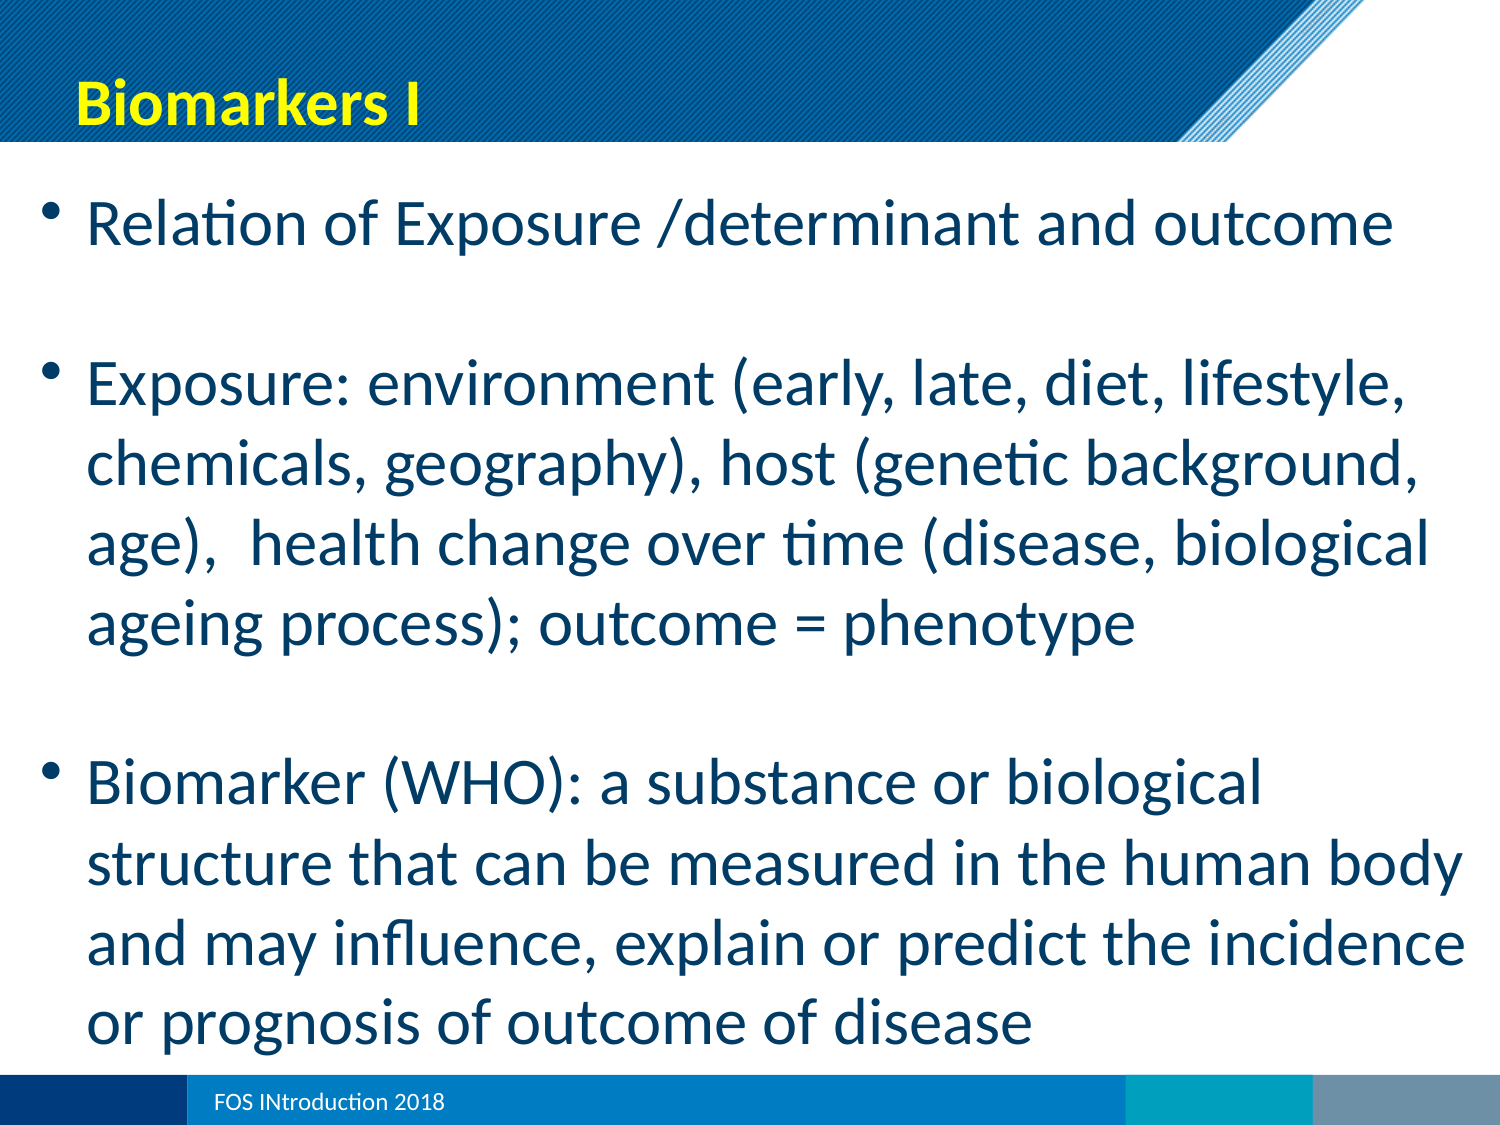

Biomarkers I

Relation of Exposure /determinant and outcome

Exposure: environment (early, late, diet, lifestyle, chemicals, geography), host (genetic background, age),  health change over time (disease, biological ageing process); outcome = phenotype

Biomarker (WHO): a substance or biological structure that can be measured in the human body and may influence, explain or predict the incidence or prognosis of outcome of disease
FOS INtroduction 2018